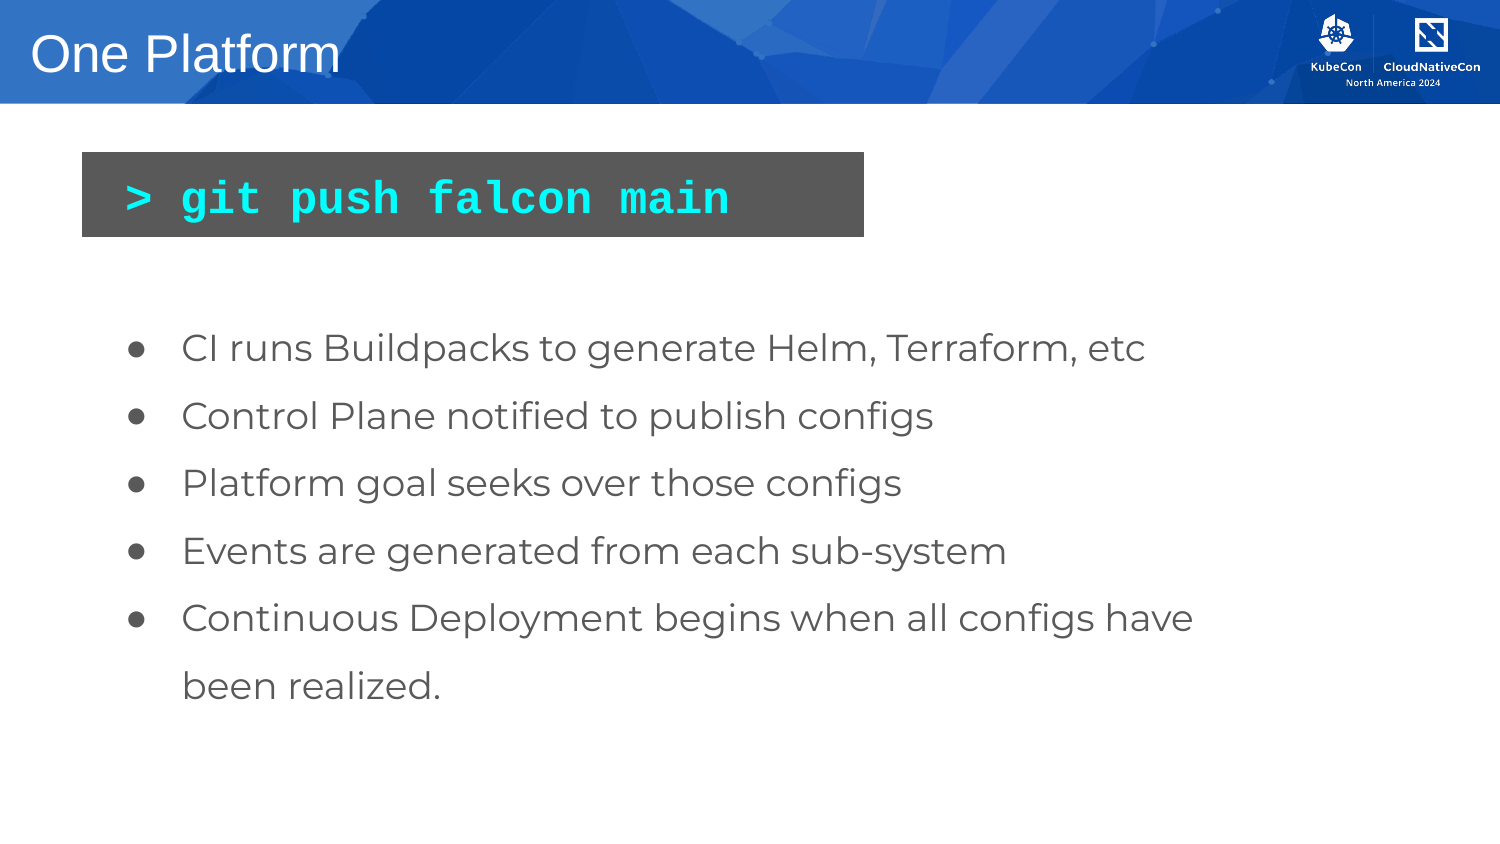

# One Platform

 > git push falcon main
CI runs Buildpacks to generate Helm, Terraform, etc
Control Plane notified to publish configs
Platform goal seeks over those configs
Events are generated from each sub-system
Continuous Deployment begins when all configs have been realized.